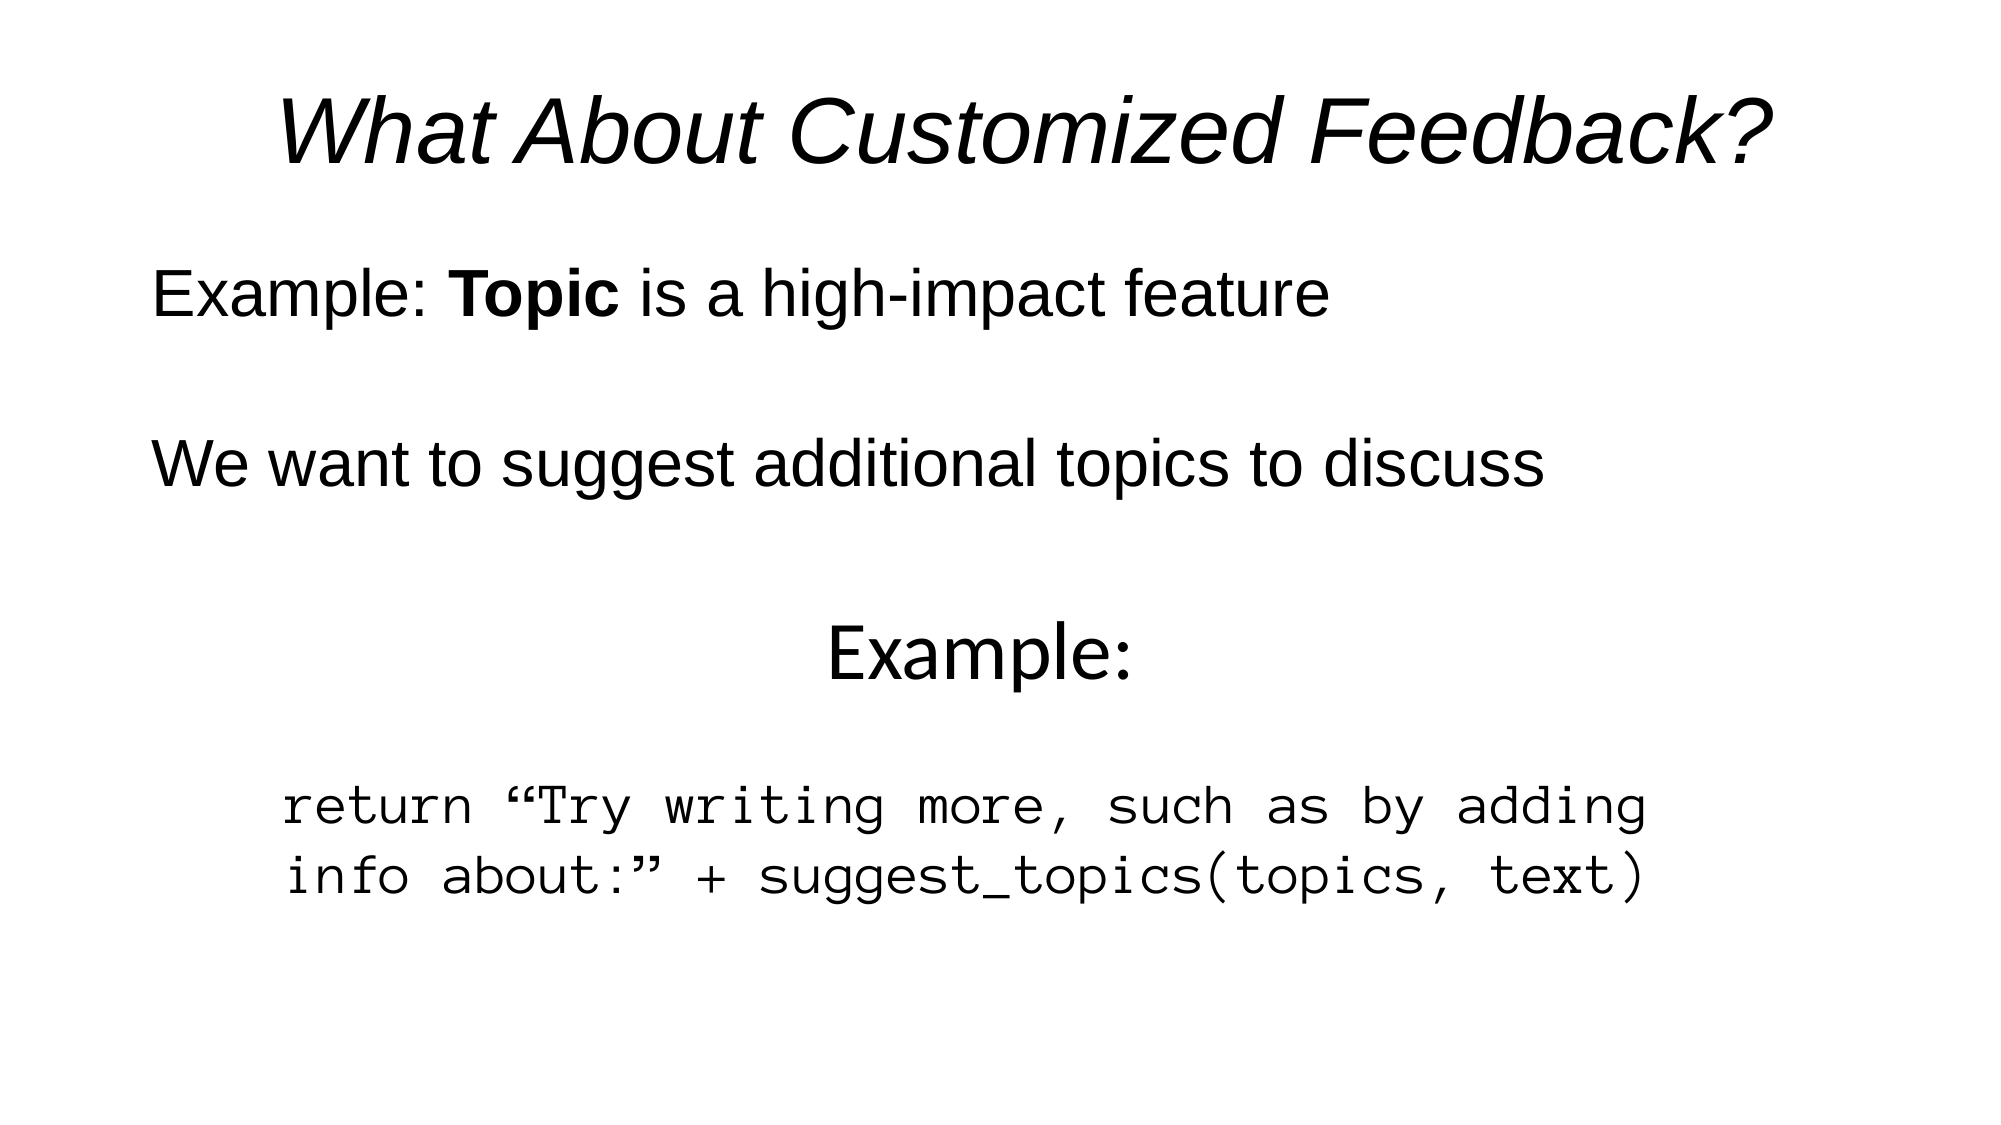

What About Customized Feedback?
Example: Topic is a high-impact feature

We want to suggest additional topics to discuss
# Example:
return “Try writing more, such as by adding info about:” + suggest_topics(topics, text)